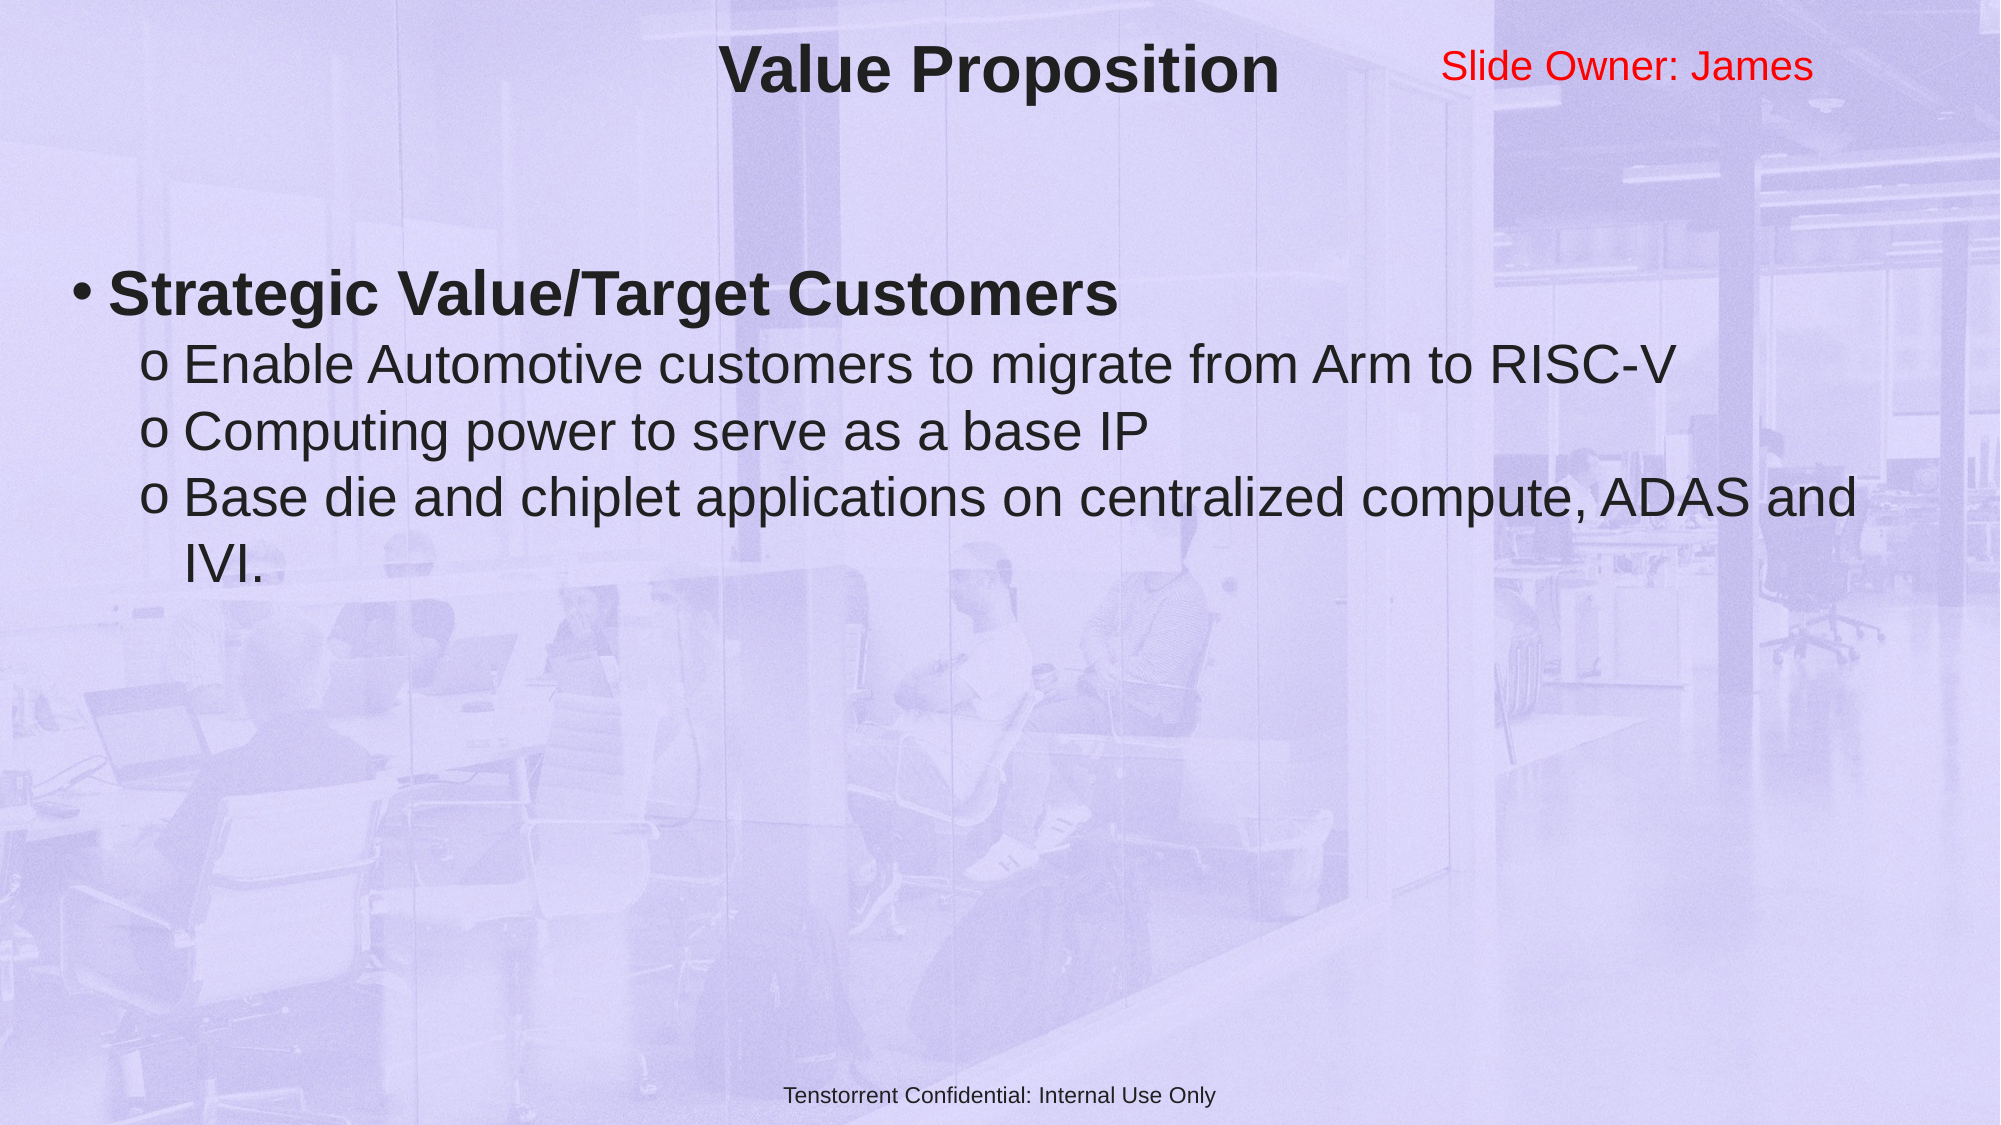

Slide Owner: James
# Value Proposition

Strategic Value/Target Customers
Enable Automotive customers to migrate from Arm to RISC-V
Computing power to serve as a base IP
Base die and chiplet applications on centralized compute, ADAS and IVI.